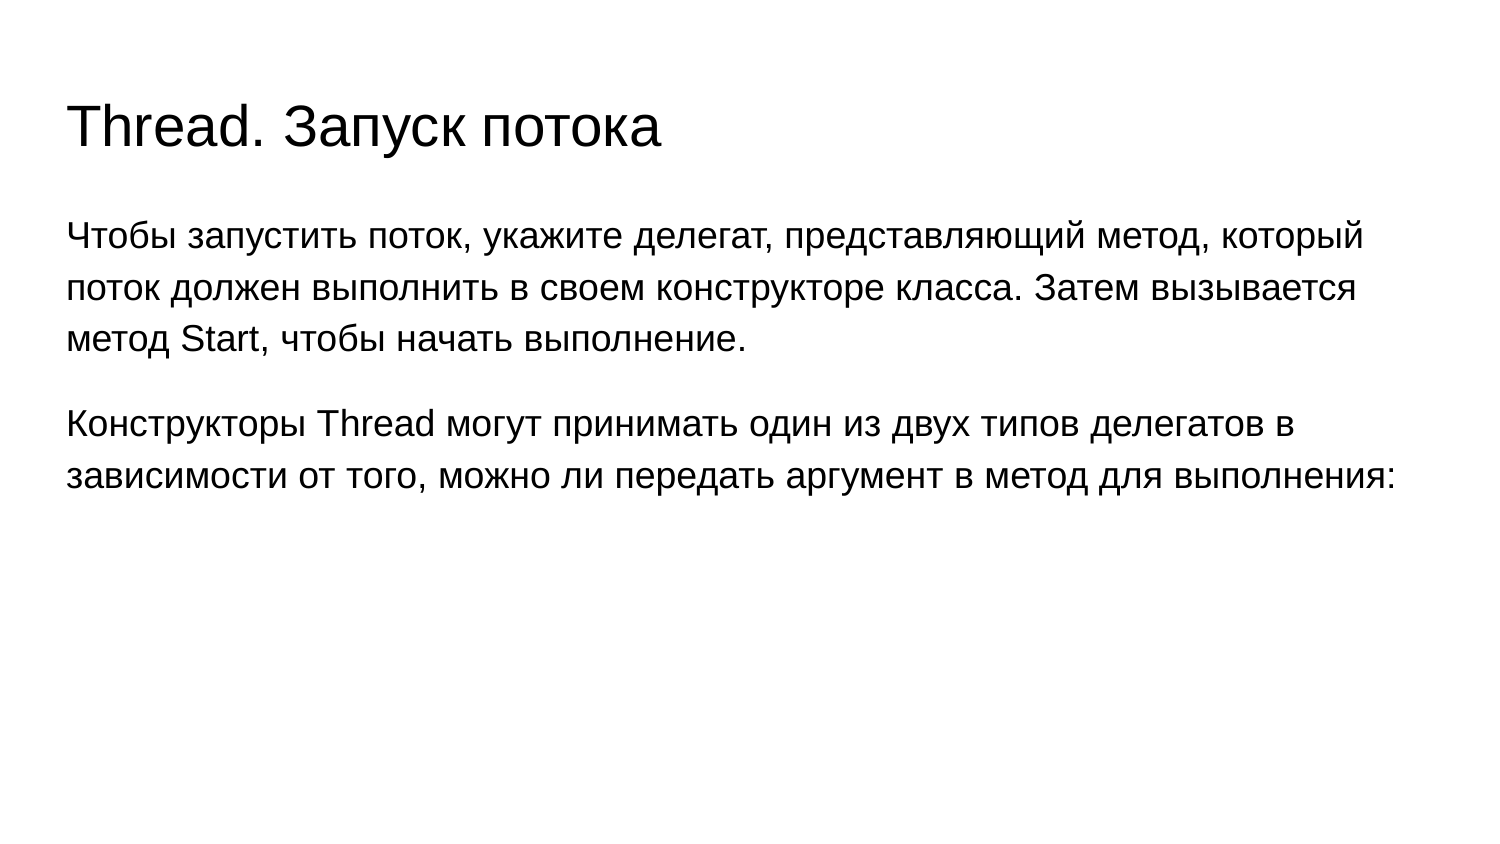

# Thread. Запуск потока
Чтобы запустить поток, укажите делегат, представляющий метод, который поток должен выполнить в своем конструкторе класса. Затем вызывается метод Start, чтобы начать выполнение.
Конструкторы Thread могут принимать один из двух типов делегатов в зависимости от того, можно ли передать аргумент в метод для выполнения: